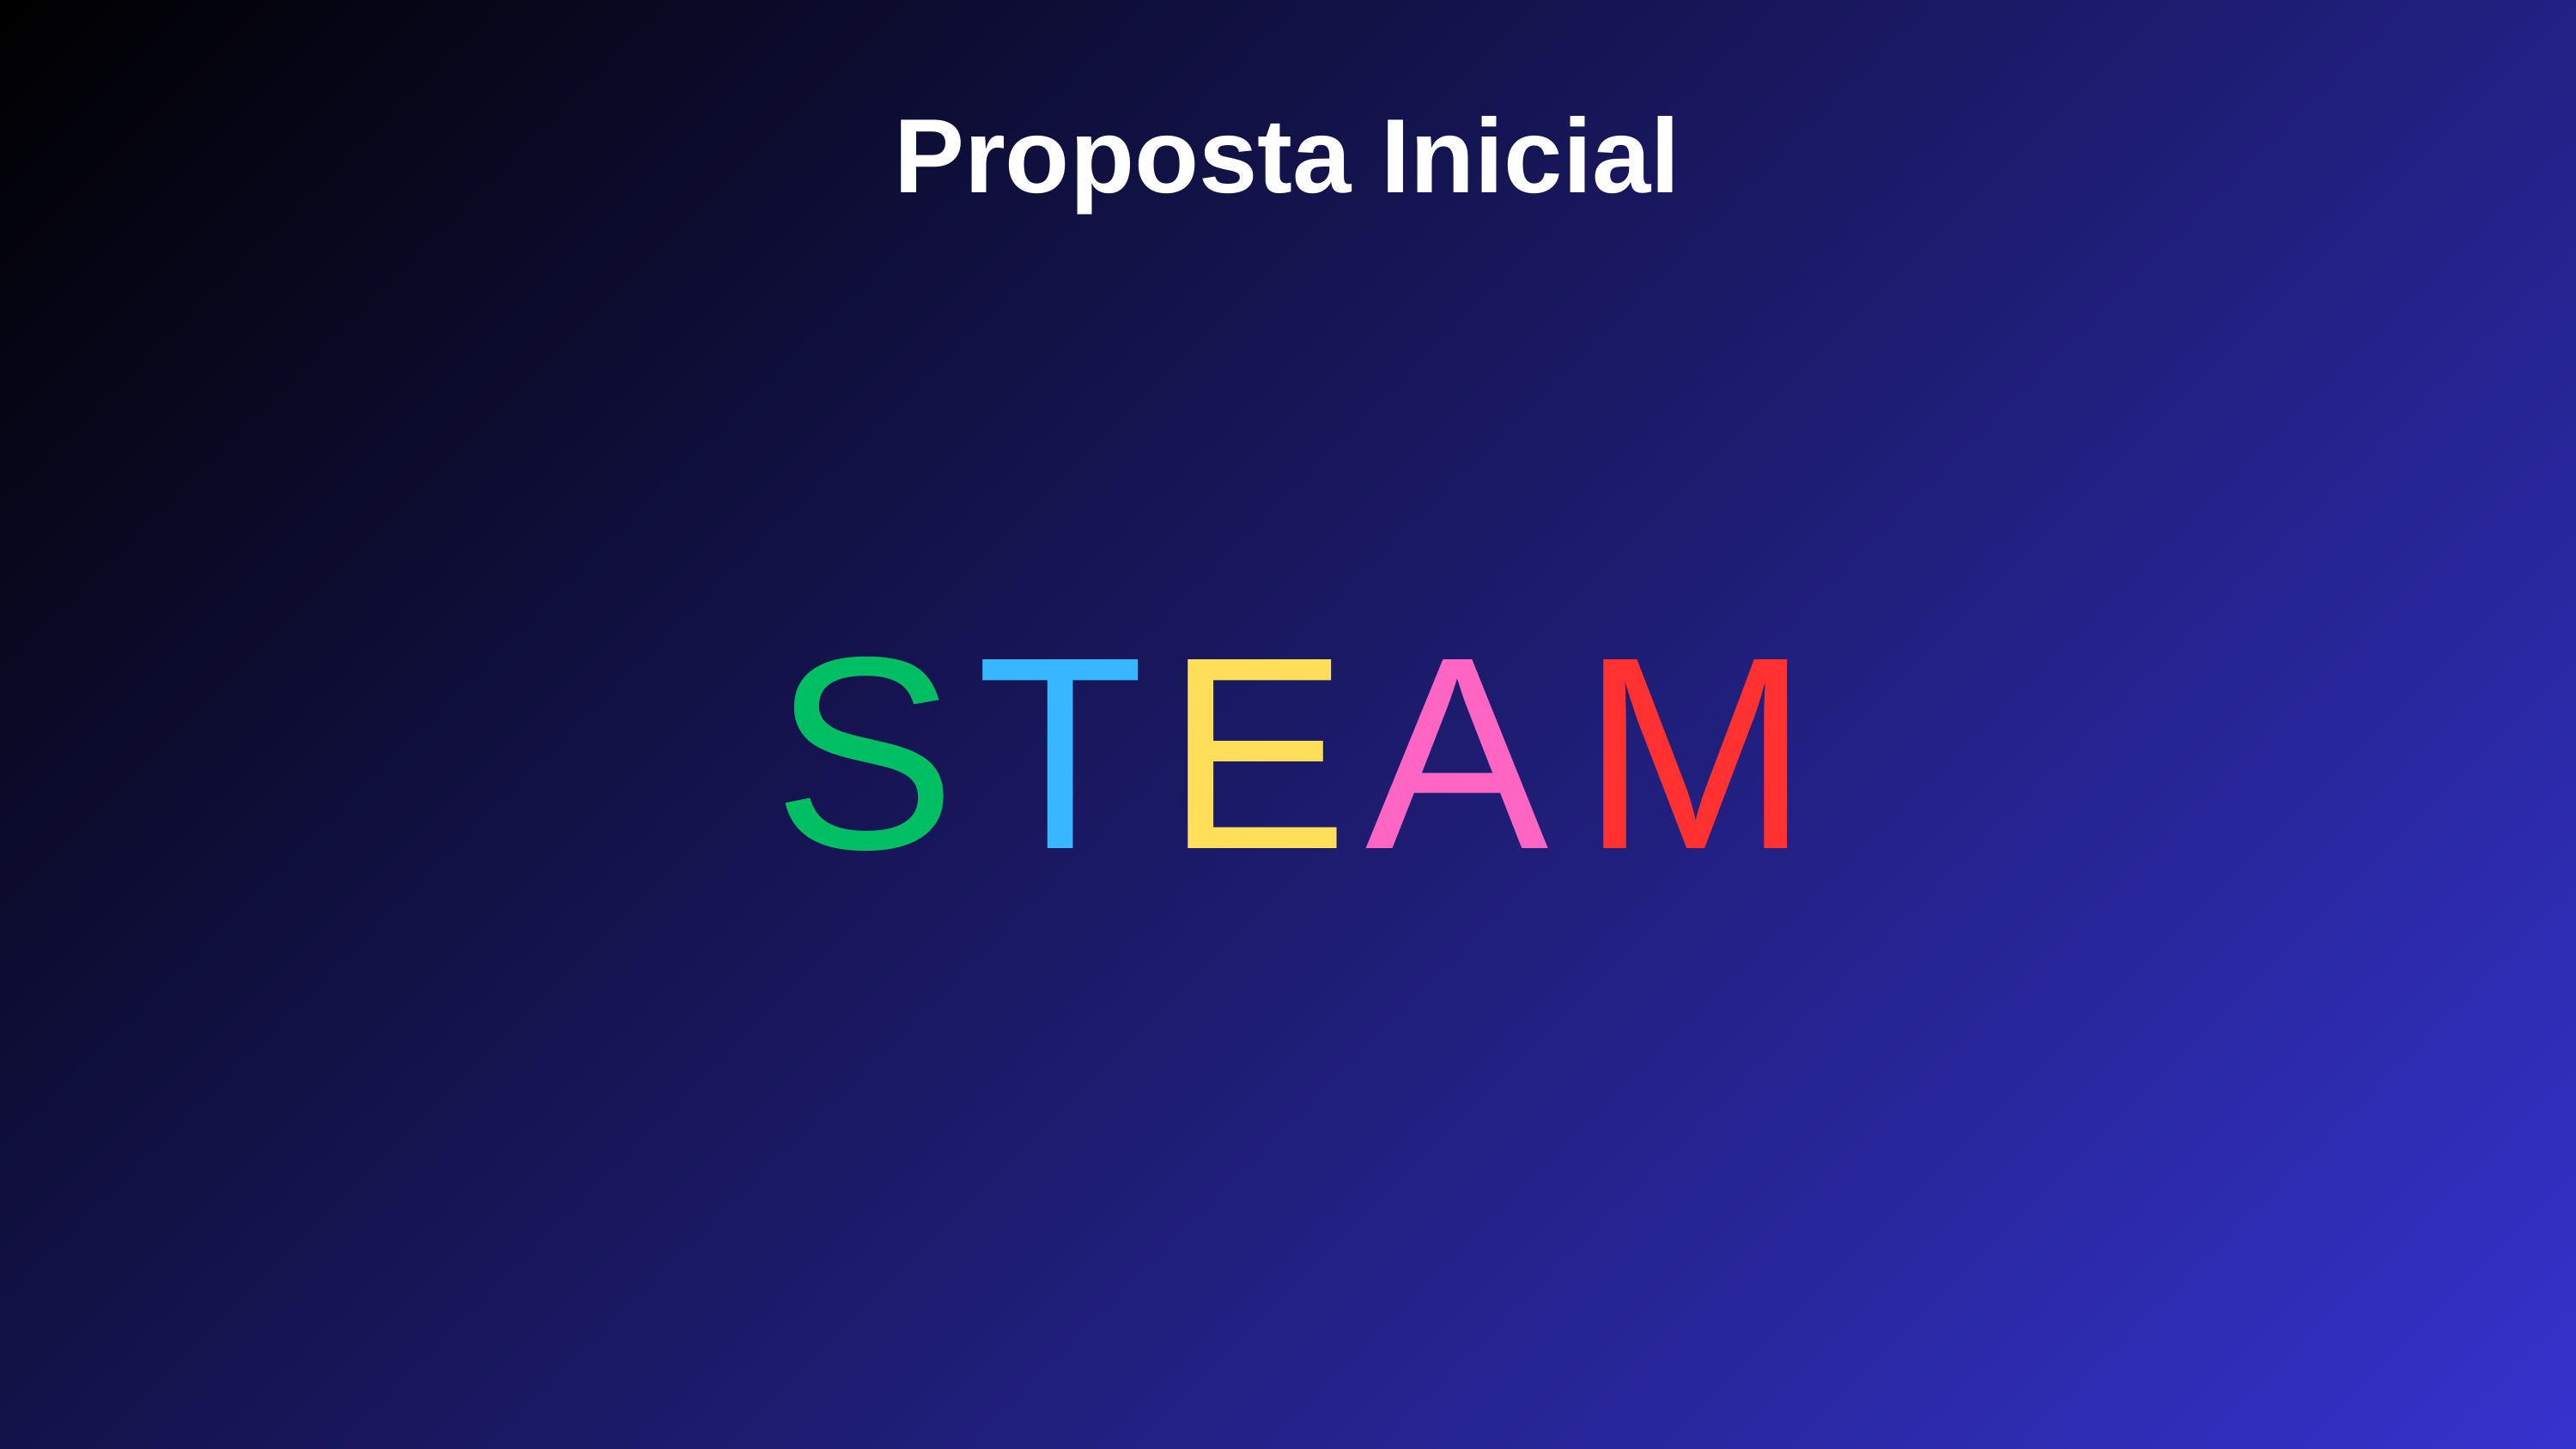

Proposta Inicial
S
T
E
A
M